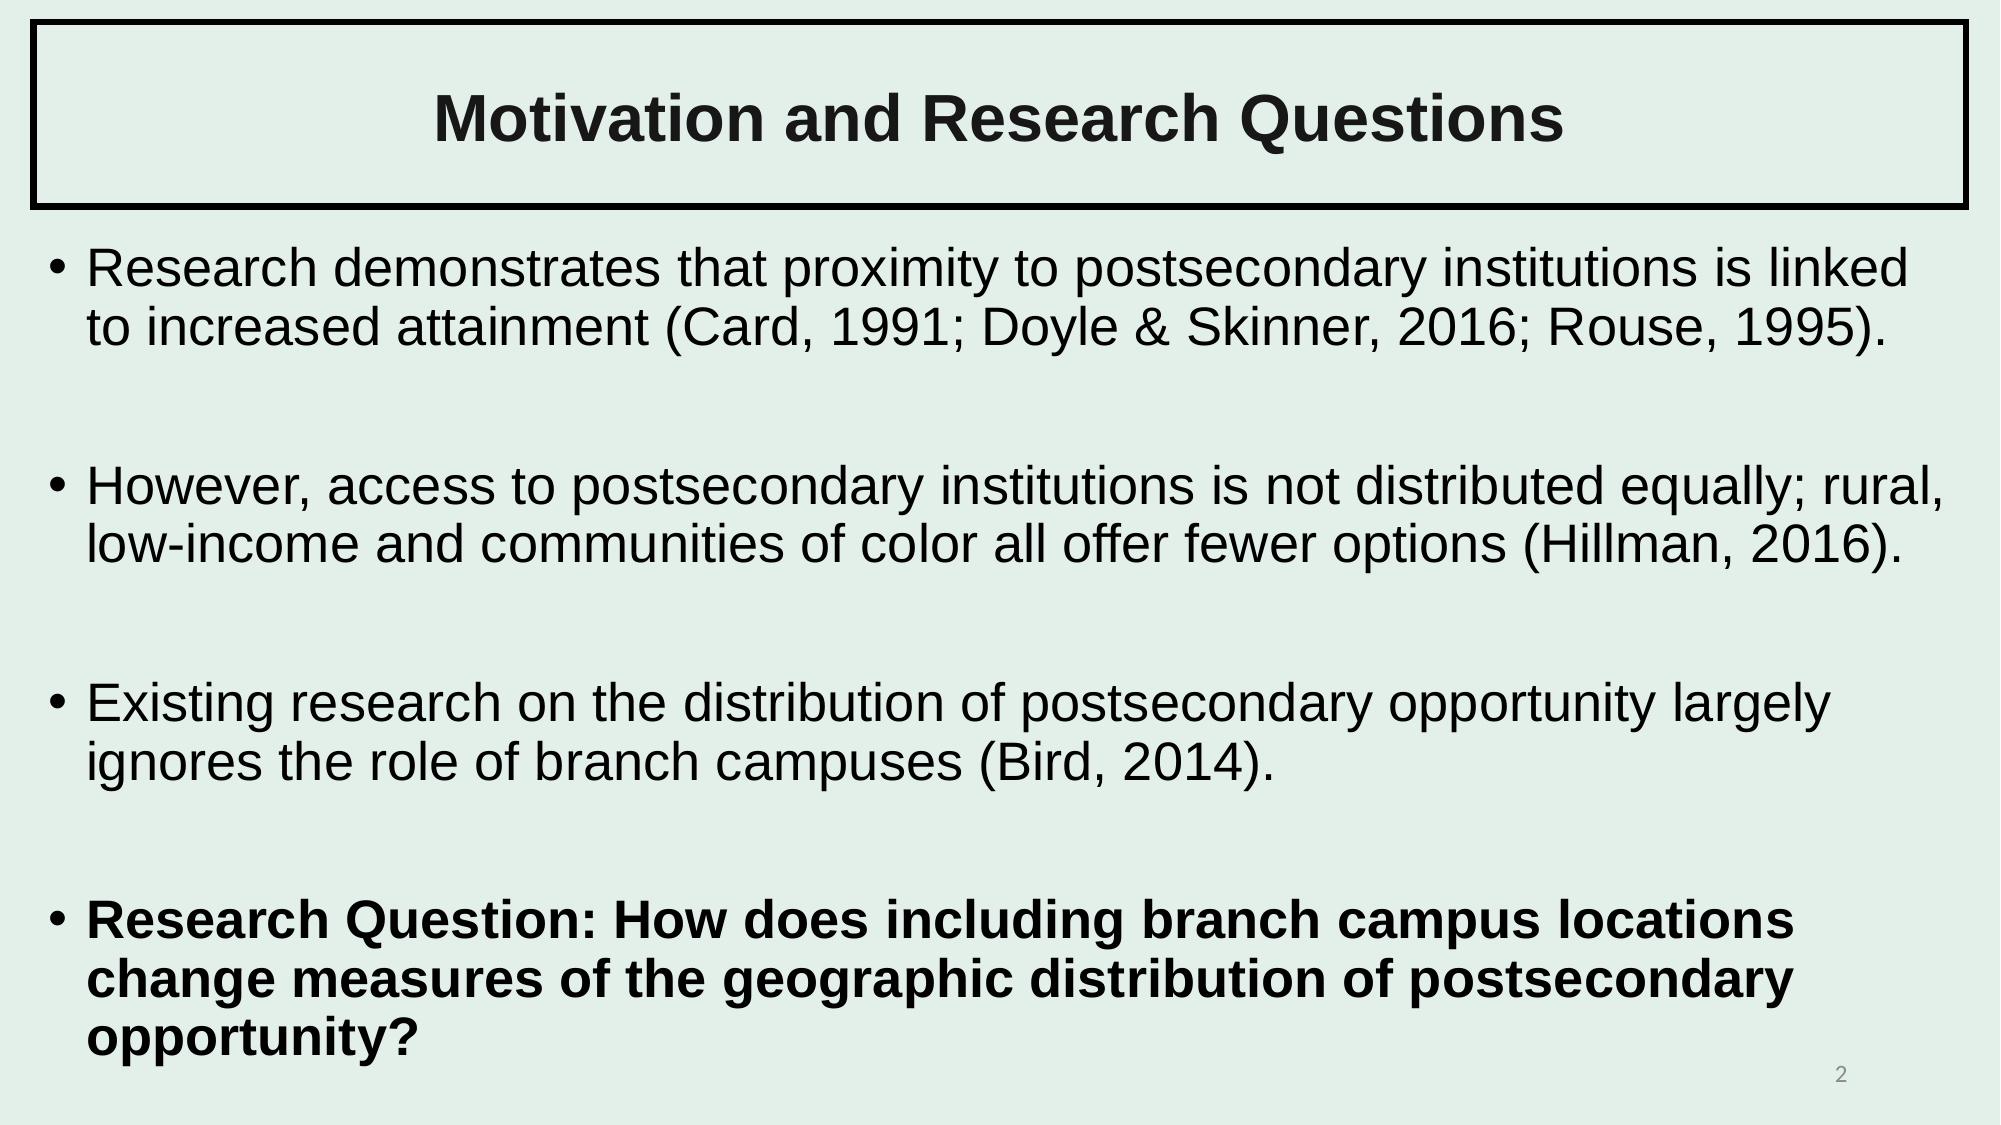

Motivation and Research Questions

Research demonstrates that proximity to postsecondary institutions is linked to increased attainment (Card, 1991; Doyle & Skinner, 2016; Rouse, 1995).

However, access to postsecondary institutions is not distributed equally; rural, low-income and communities of color all offer fewer options (Hillman, 2016).

Existing research on the distribution of postsecondary opportunity largely ignores the role of branch campuses (Bird, 2014).

Research Question: How does including branch campus locations change measures of the geographic distribution of postsecondary opportunity?

2